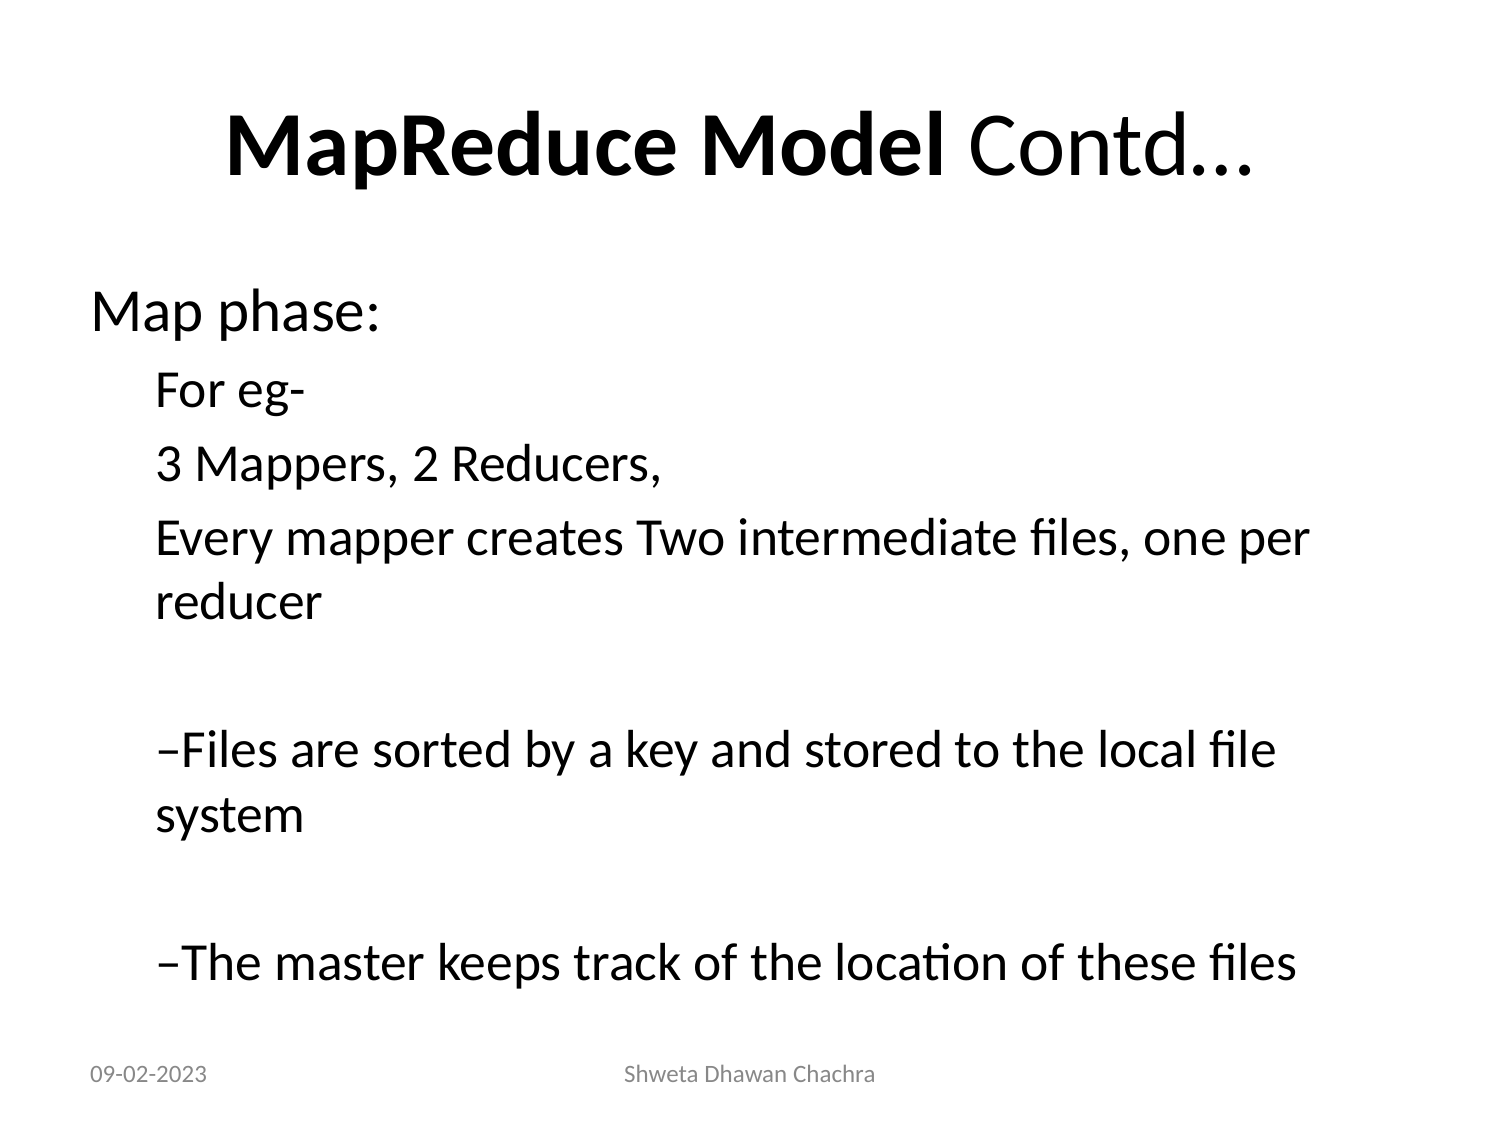

# MapReduce Model Contd…
Map phase:
For eg-
3 Mappers, 2 Reducers,
Every mapper creates Two intermediate files, one per reducer

–Files are sorted by a key and stored to the local file system

–The master keeps track of the location of these files

09-02-2023
Shweta Dhawan Chachra